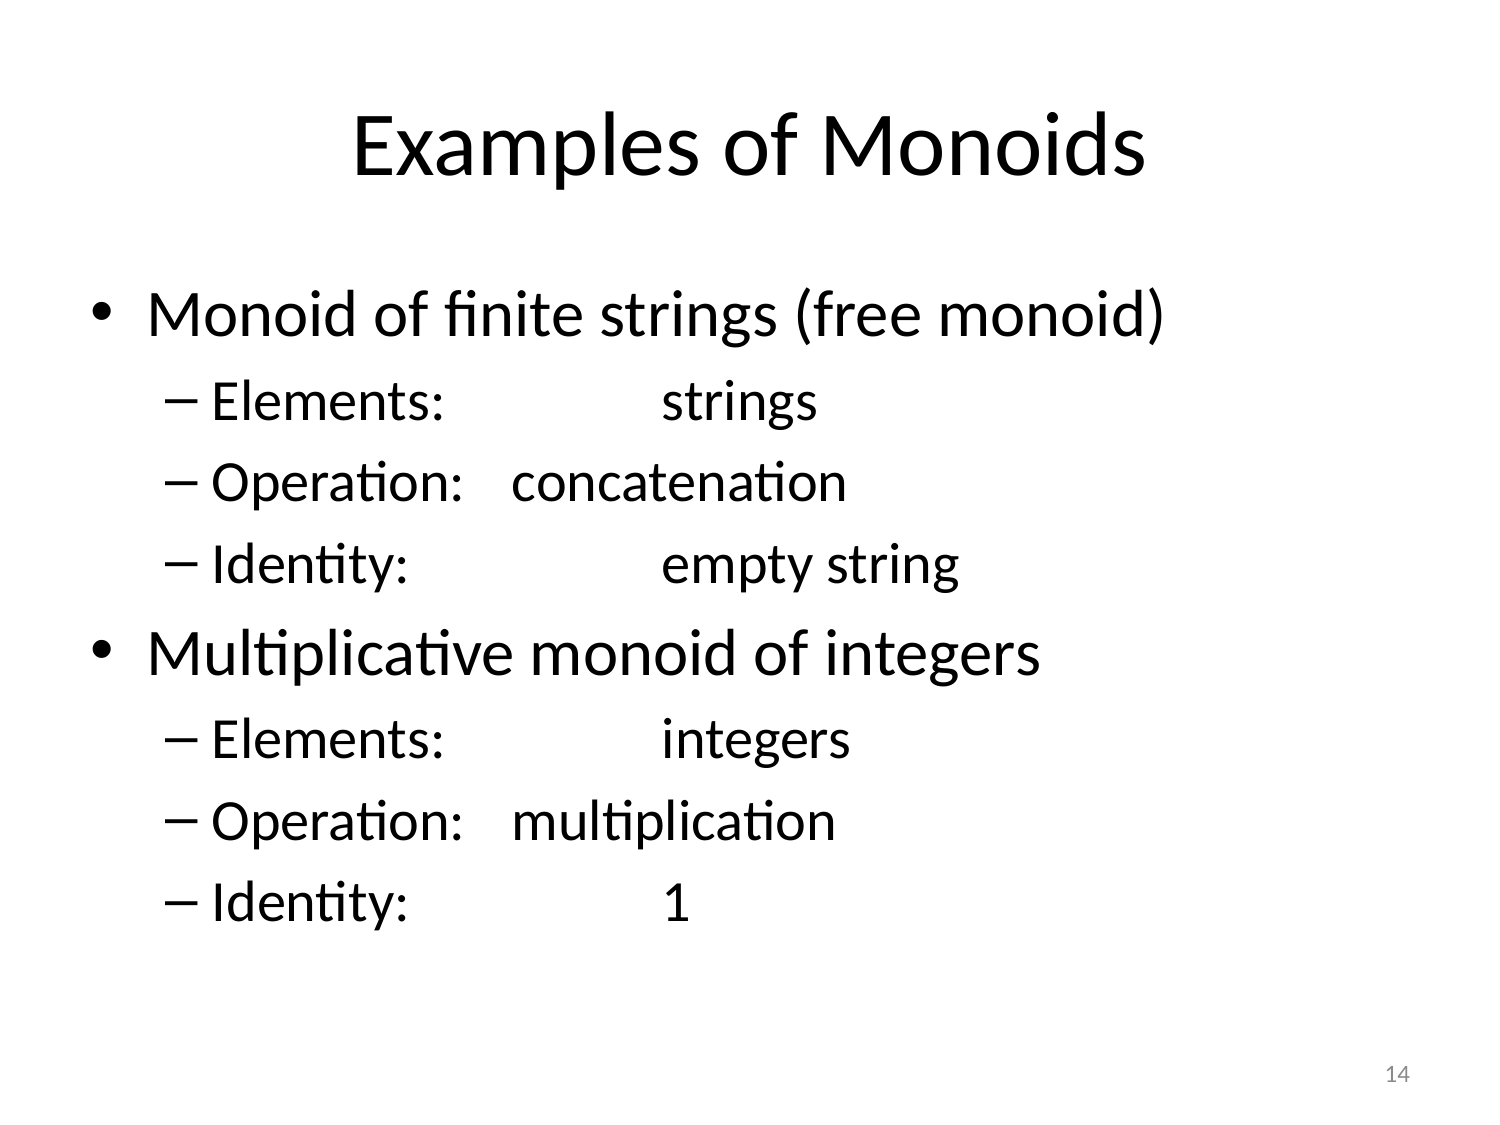

# Examples of Monoids
Monoid of finite strings (free monoid)
Elements:		strings
Operation:	concatenation
Identity:		empty string
Multiplicative monoid of integers
Elements:		integers
Operation:	multiplication
Identity:		1
14